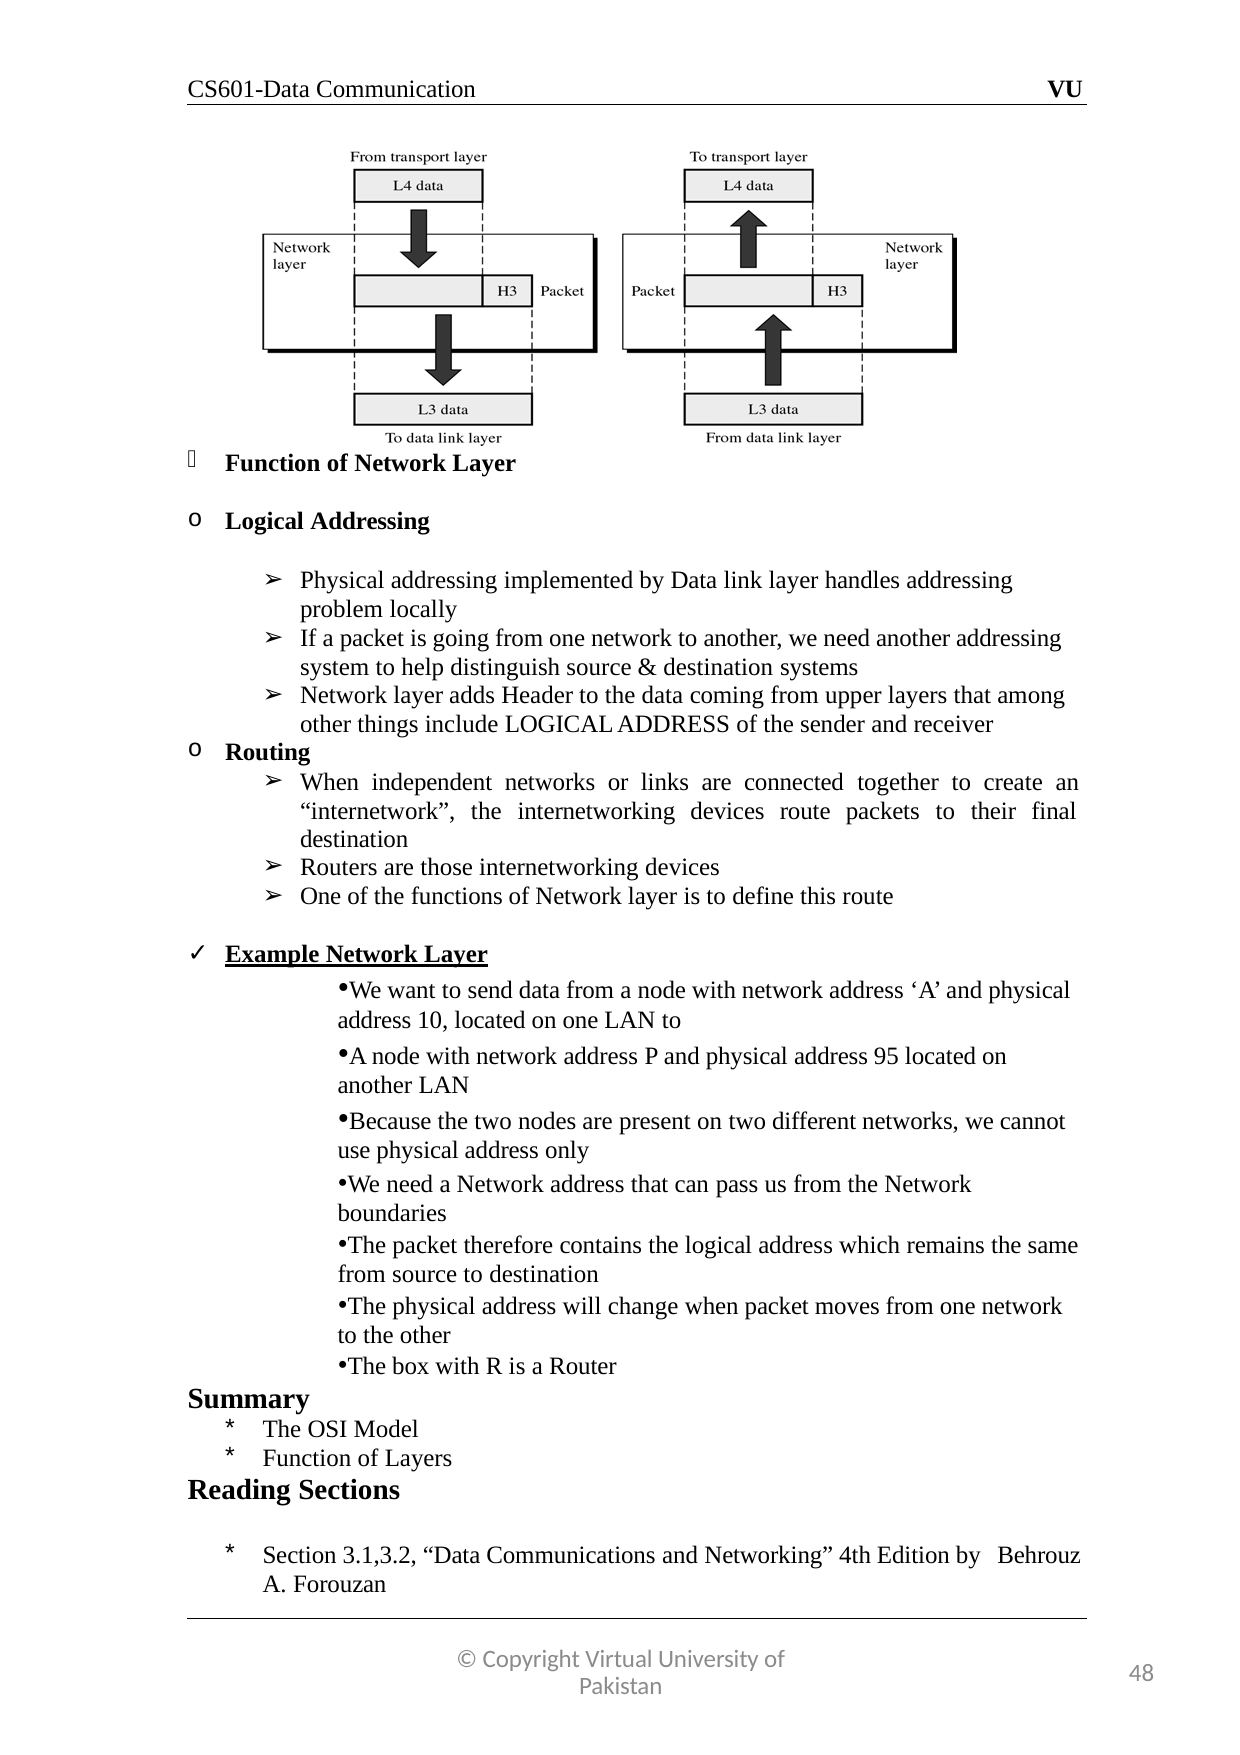

CS601-Data Communication
VU

Function of Network Layer

Logical Addressing

Physical addressing implemented by Data link layer handles addressing  problem locally
If a packet is going from one network to another, we need another addressing  system to help distinguish source & destination systems
Network layer adds Header to the data coming from upper layers that among  other things include LOGICAL ADDRESS of the sender and receiver
Routing
When independent networks or links are connected together to create an  “internetwork”, the internetworking devices route packets to their final  destination
Routers are those internetworking devices
One of the functions of Network layer is to define this route

Example Network Layer
•We want to send data from a node with network address ‘A’ and physical  address 10, located on one LAN to
•A node with network address P and physical address 95 located on  another LAN
•Because the two nodes are present on two different networks, we cannot  use physical address only
•We need a Network address that can pass us from the Network  boundaries
•The packet therefore contains the logical address which remains the same  from source to destination
•The physical address will change when packet moves from one network  to the other
•The box with R is a Router
Summary
The OSI Model
Function of Layers
Reading Sections

Section 3.1,3.2, “Data Communications and Networking” 4th Edition by  Behrouz
Forouzan

© Copyright Virtual University of Pakistan
48